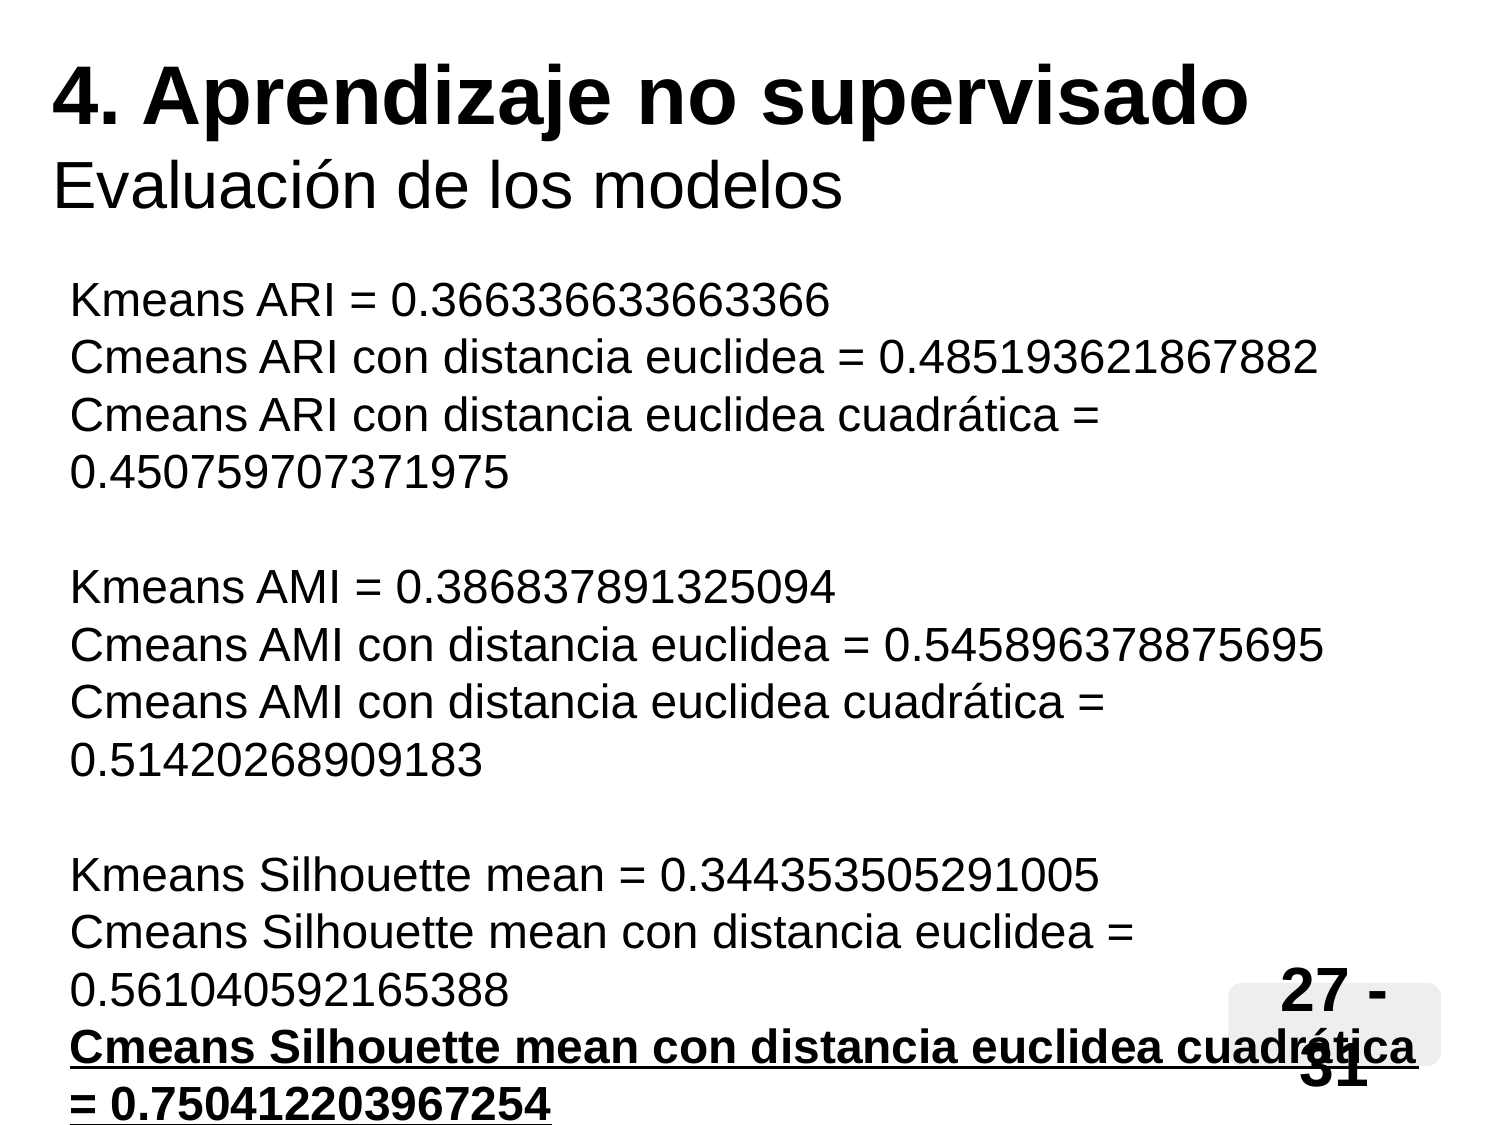

4. Aprendizaje no supervisado
Evaluación de los modelos
Kmeans ARI = 0.366336633663366
Cmeans ARI con distancia euclidea = 0.485193621867882
Cmeans ARI con distancia euclidea cuadrática = 0.450759707371975

Kmeans AMI = 0.386837891325094
Cmeans AMI con distancia euclidea = 0.545896378875695
Cmeans AMI con distancia euclidea cuadrática = 0.51420268909183

Kmeans Silhouette mean = 0.344353505291005
Cmeans Silhouette mean con distancia euclidea = 0.561040592165388
Cmeans Silhouette mean con distancia euclidea cuadrática = 0.750412203967254

27 - 31